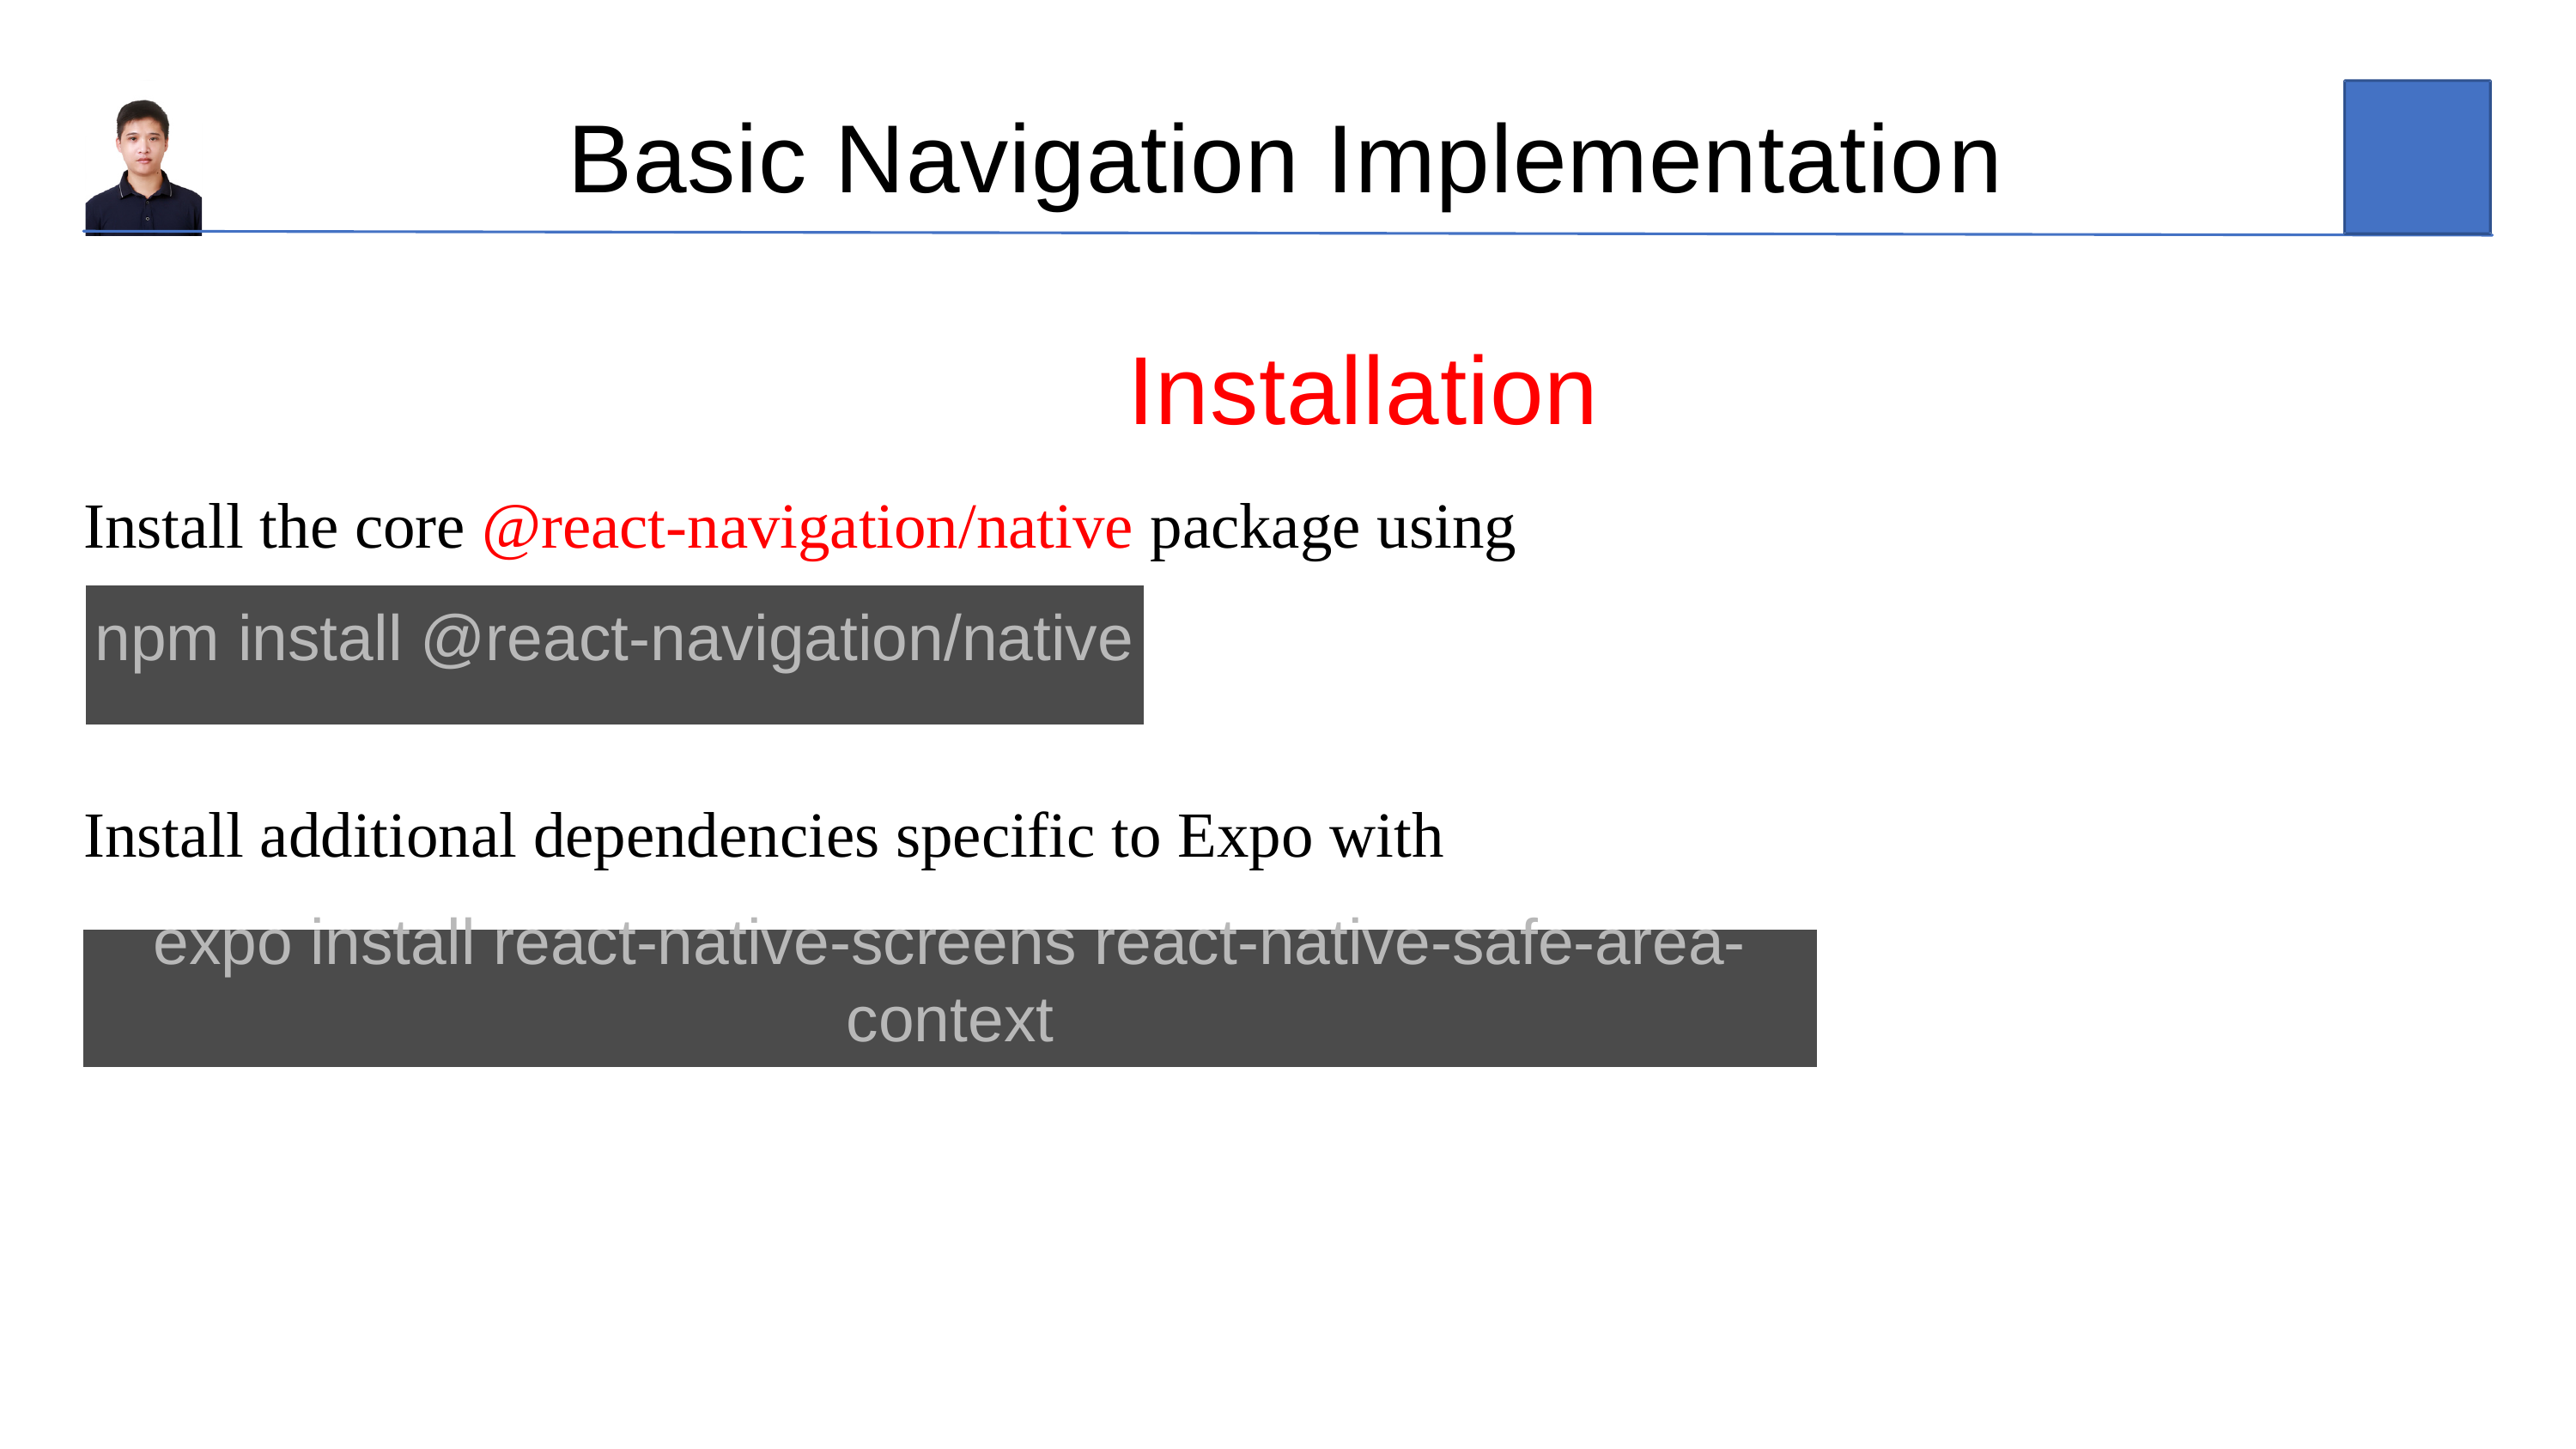

Basic Navigation Implementatio﻿n

Installation
Install the core @react-navigation/native package using

Install additional dependencies specific to Expo with

npm install @react-navigation/native

expo install react-native-screens react-native-safe-area-context